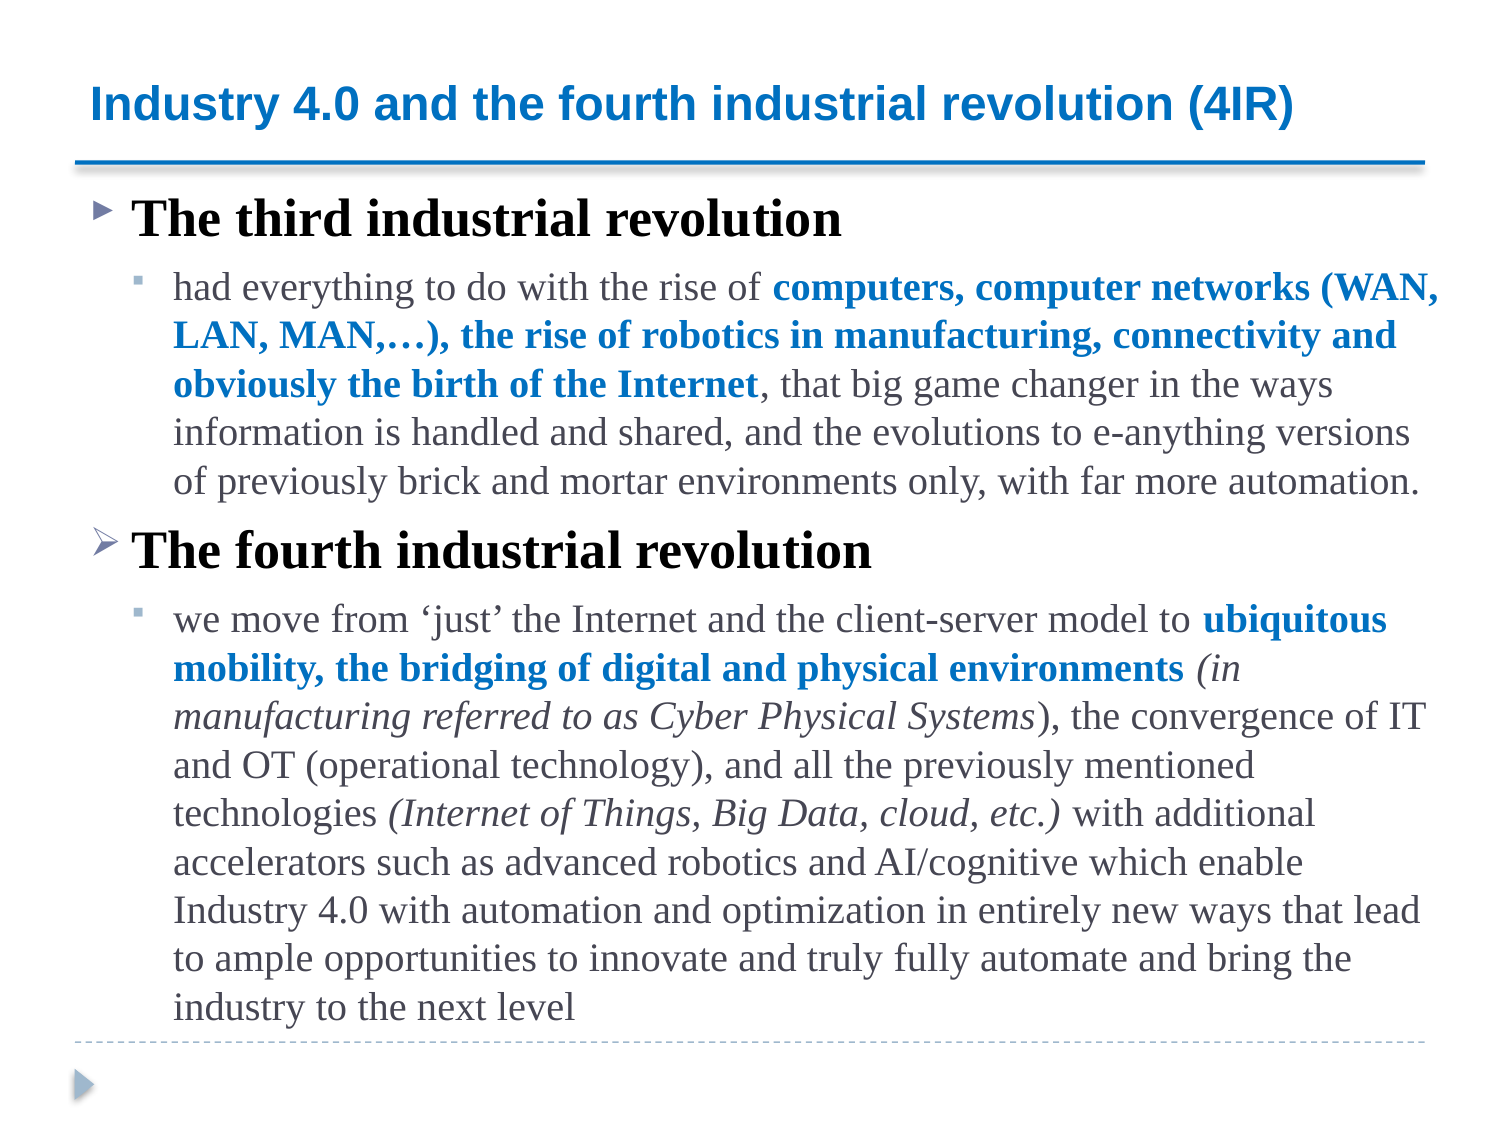

# Industry 4.0 and the fourth industrial revolution (4IR)
The third industrial revolution
had everything to do with the rise of computers, computer networks (WAN, LAN, MAN,…), the rise of robotics in manufacturing, connectivity and obviously the birth of the Internet, that big game changer in the ways information is handled and shared, and the evolutions to e-anything versions of previously brick and mortar environments only, with far more automation.
The fourth industrial revolution
we move from ‘just’ the Internet and the client-server model to ubiquitous mobility, the bridging of digital and physical environments (in manufacturing referred to as Cyber Physical Systems), the convergence of IT and OT (operational technology), and all the previously mentioned technologies (Internet of Things, Big Data, cloud, etc.) with additional accelerators such as advanced robotics and AI/cognitive which enable Industry 4.0 with automation and optimization in entirely new ways that lead to ample opportunities to innovate and truly fully automate and bring the industry to the next level